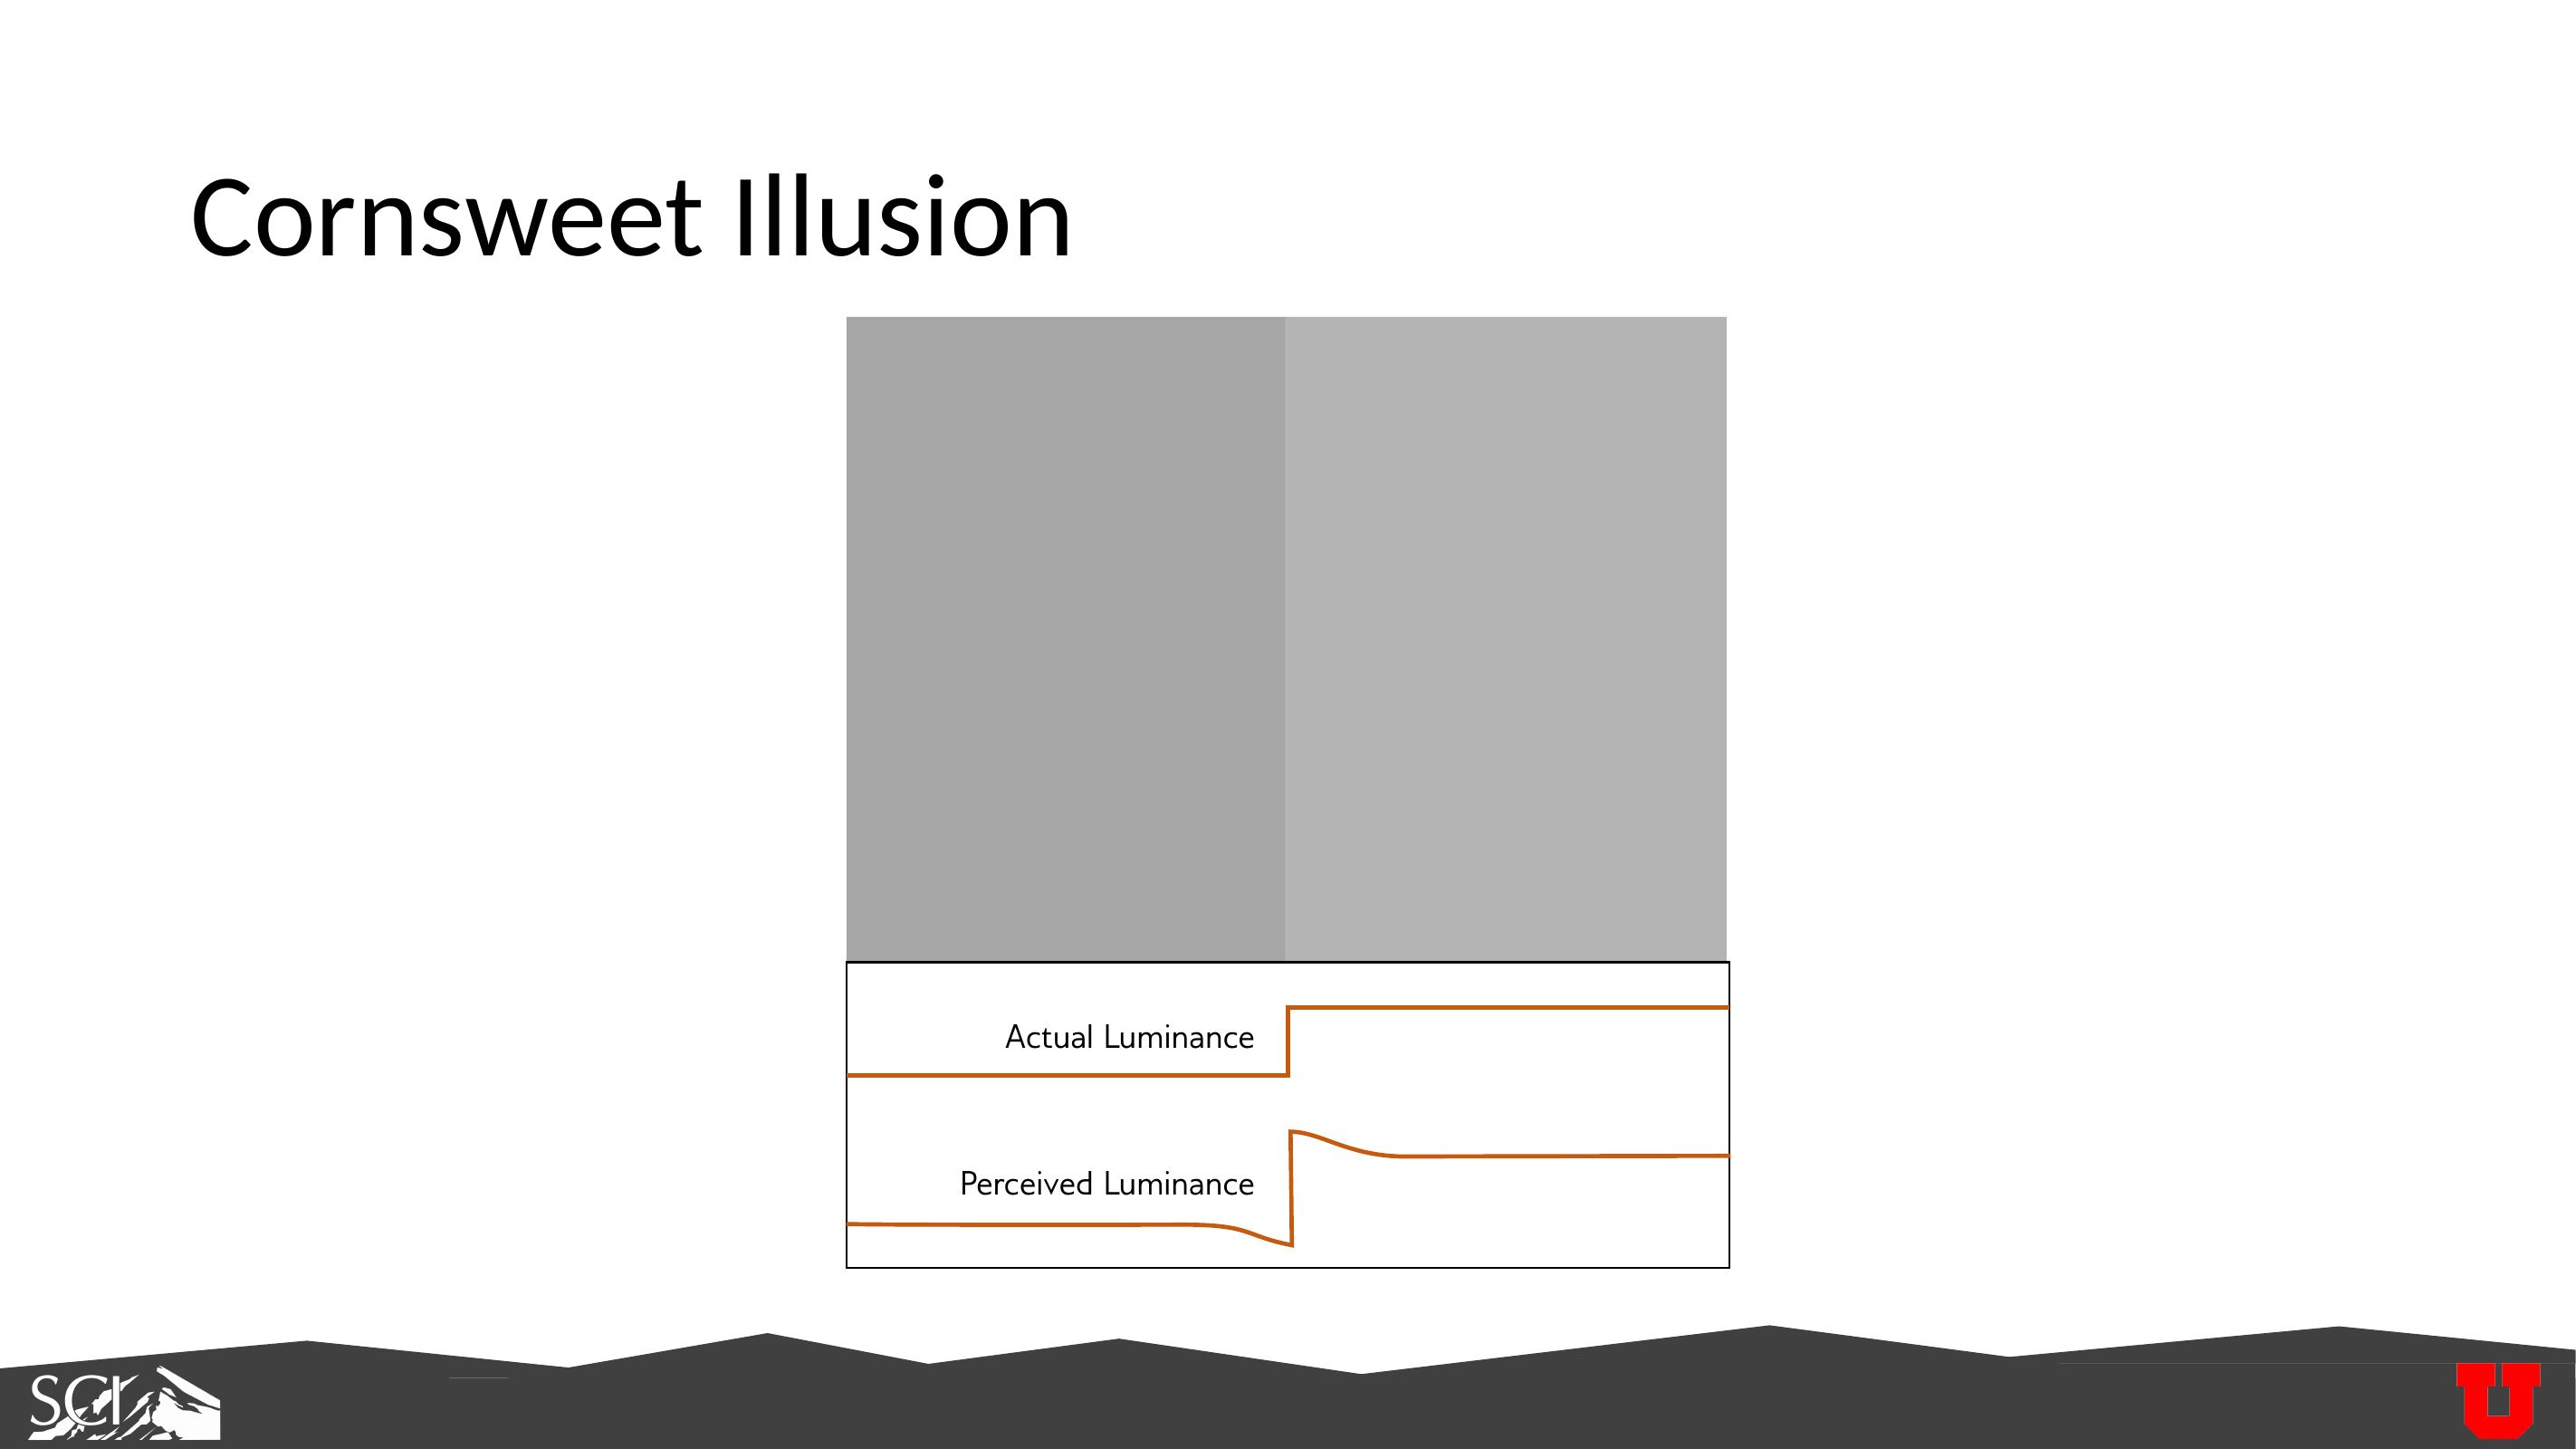

# Cornsweet Illusion

Actual Luminance

Perceived Luminance